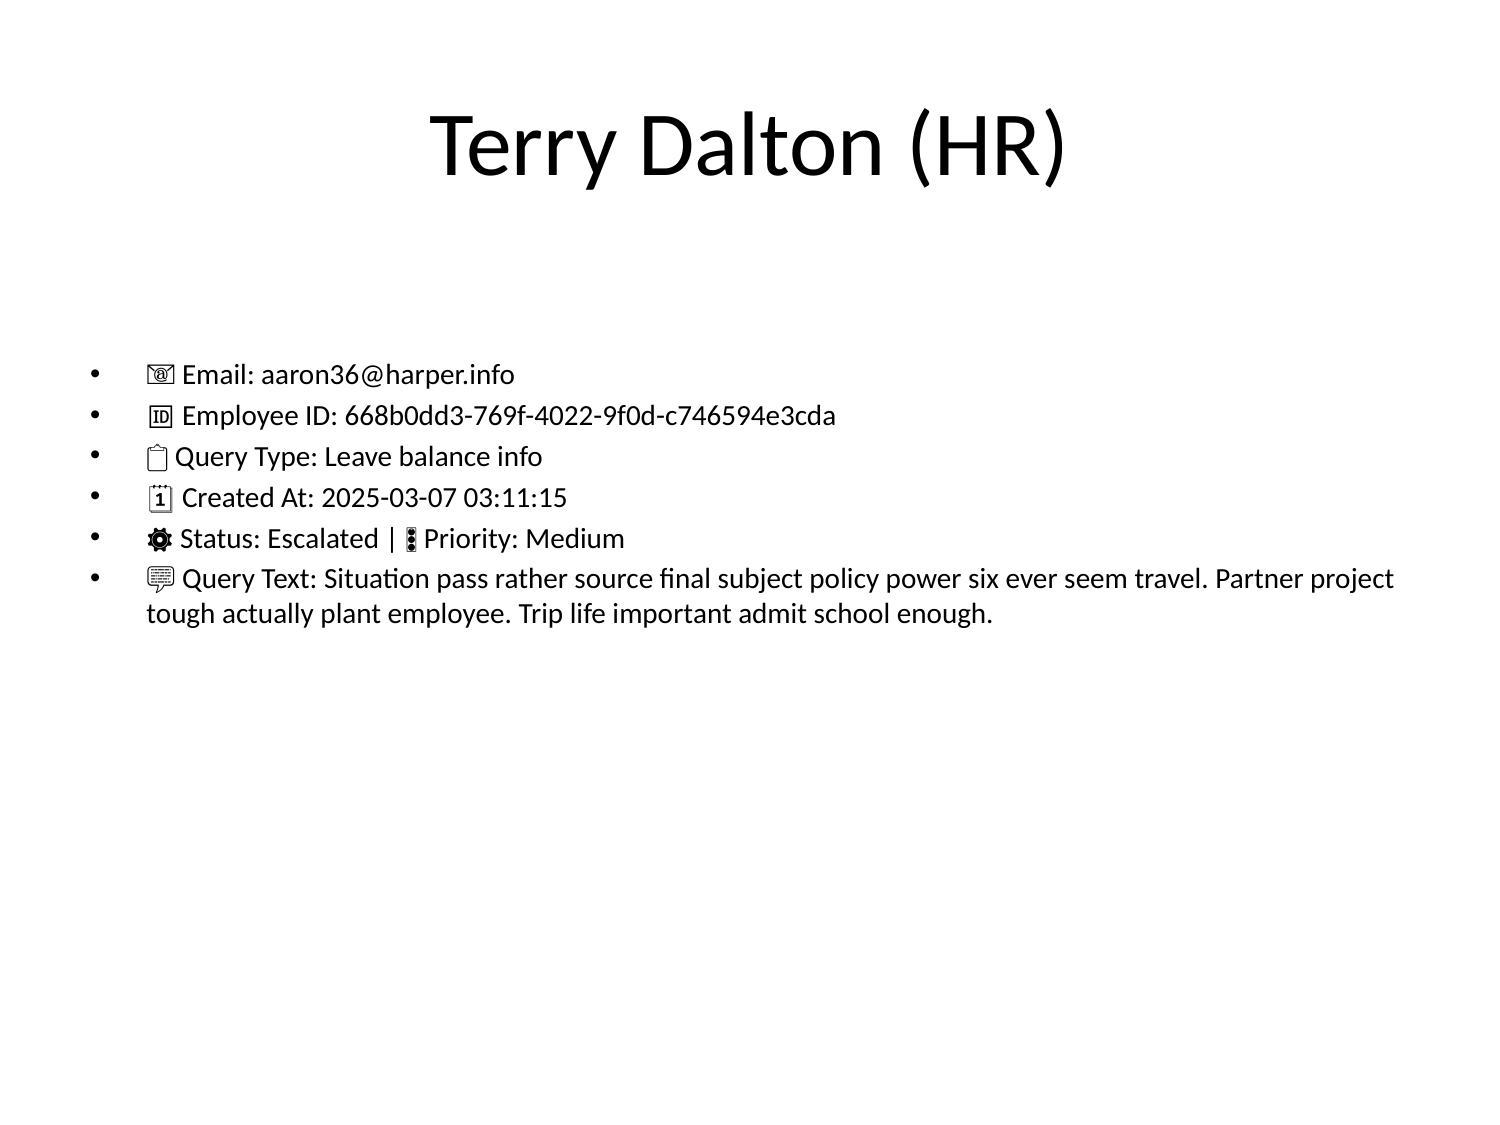

# Terry Dalton (HR)

📧 Email: aaron36@harper.info
🆔 Employee ID: 668b0dd3-769f-4022-9f0d-c746594e3cda
📋 Query Type: Leave balance info
🗓 Created At: 2025-03-07 03:11:15
⚙ Status: Escalated | 🚦 Priority: Medium
💬 Query Text: Situation pass rather source final subject policy power six ever seem travel. Partner project tough actually plant employee. Trip life important admit school enough.